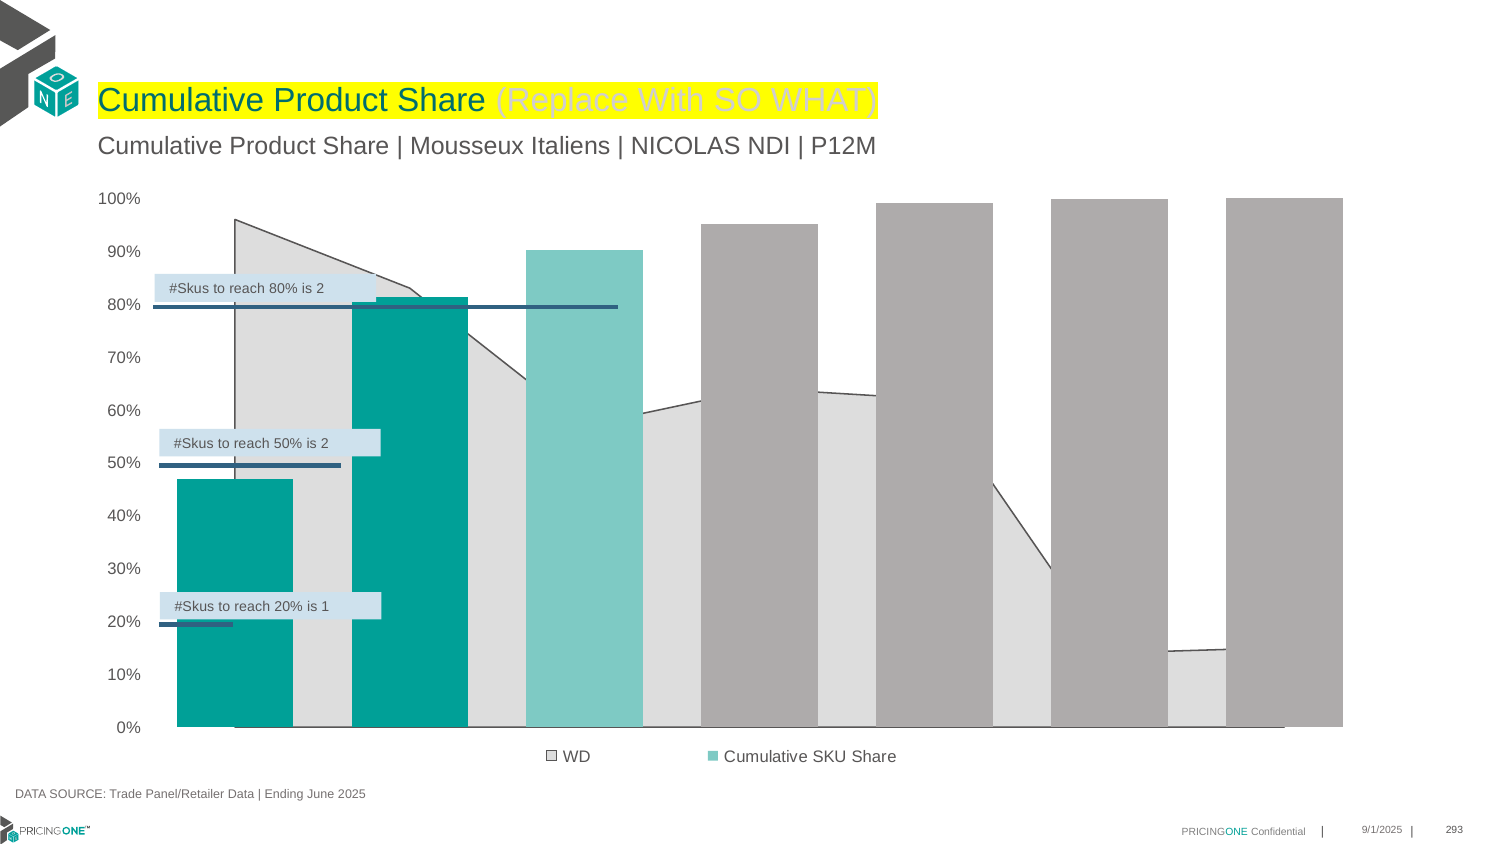

# Cumulative Product Share (Replace With SO WHAT)
Cumulative Product Share | Mousseux Italiens | NICOLAS NDI | P12M

### Chart

| Category | WD | Cumulative SKU Share |
|---|---|---|
| All Others | 0.96 | 0.46892675721439636 |
| Bottega | 0.83 | 0.8126598695824476 |
| Savian | 0.57 | 0.9020067010123571 |
| Bottega | 0.64 | 0.9521201858990523 |
| Contarini | 0.62 | 0.9907050473754366 |
| Contarini | 0.14 | 0.997910437006881 |
| Bottega | 0.15 | 0.9999999999999998 |
#Skus to reach 80% is 2
#Skus to reach 50% is 2
#Skus to reach 20% is 1
DATA SOURCE: Trade Panel/Retailer Data | Ending June 2025

9/1/2025
293